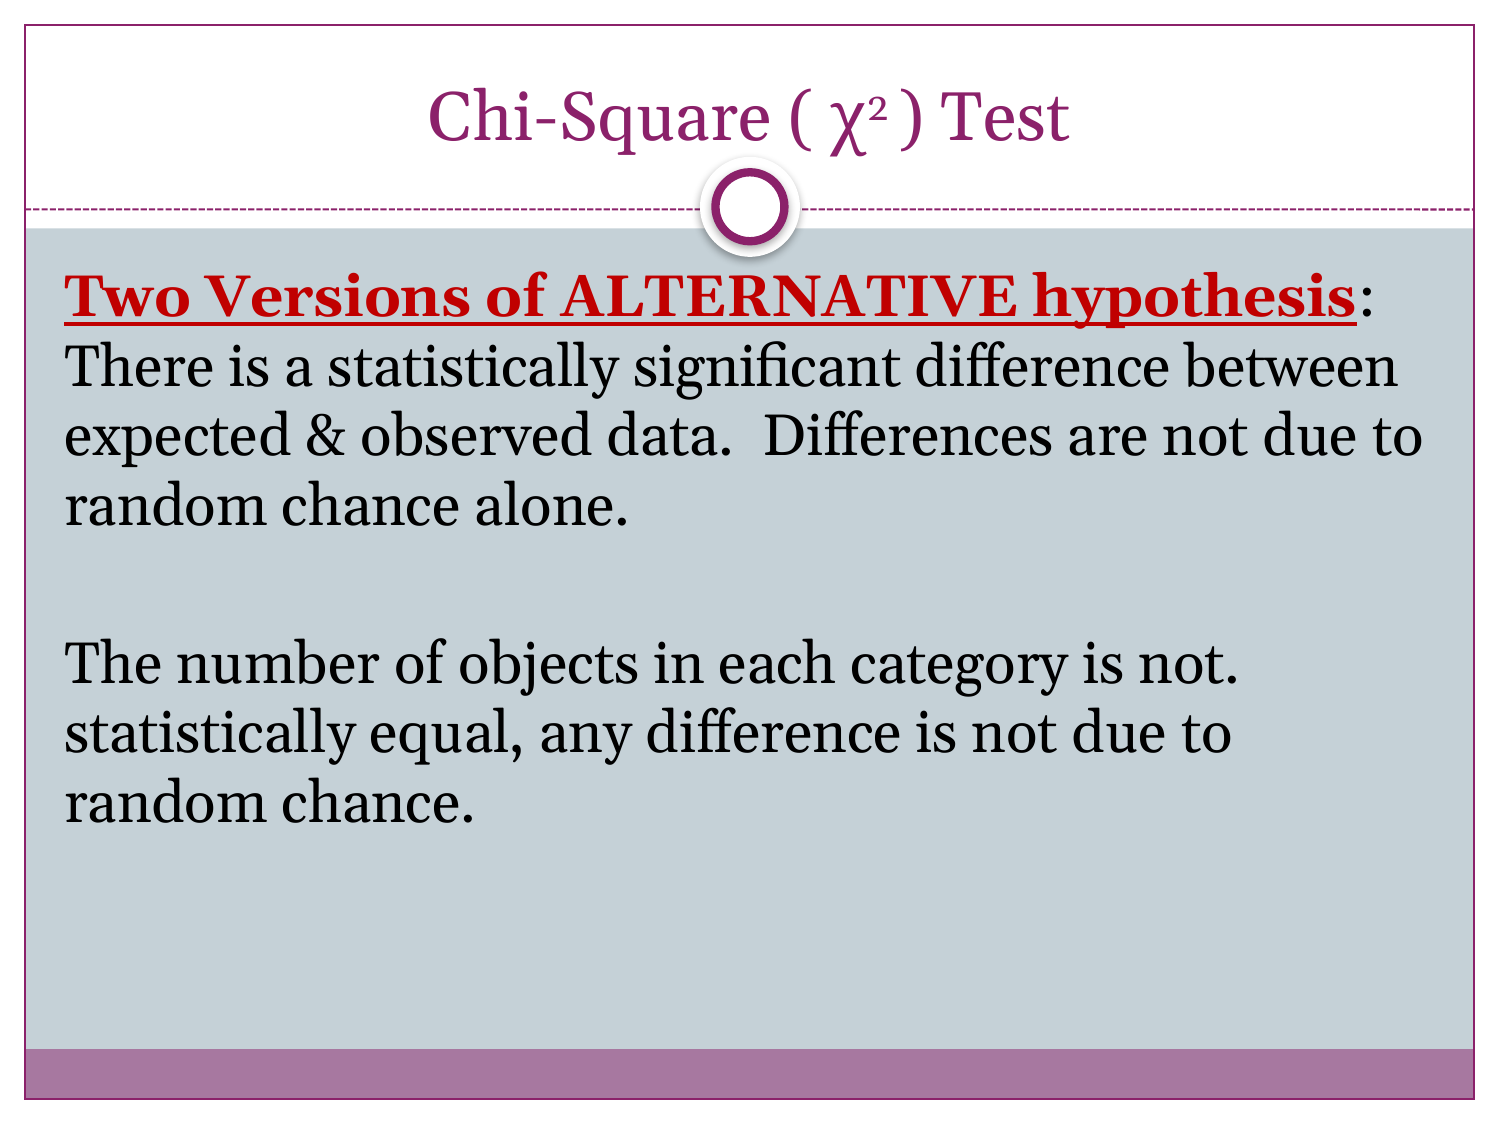

# Chi-Square ( χ2 ) Test
Two Versions of ALTERNATIVE hypothesis:
There is a statistically significant difference between expected & observed data.  Differences are not due to random chance alone.

The number of objects in each category is not. statistically equal, any difference is not due to random chance.